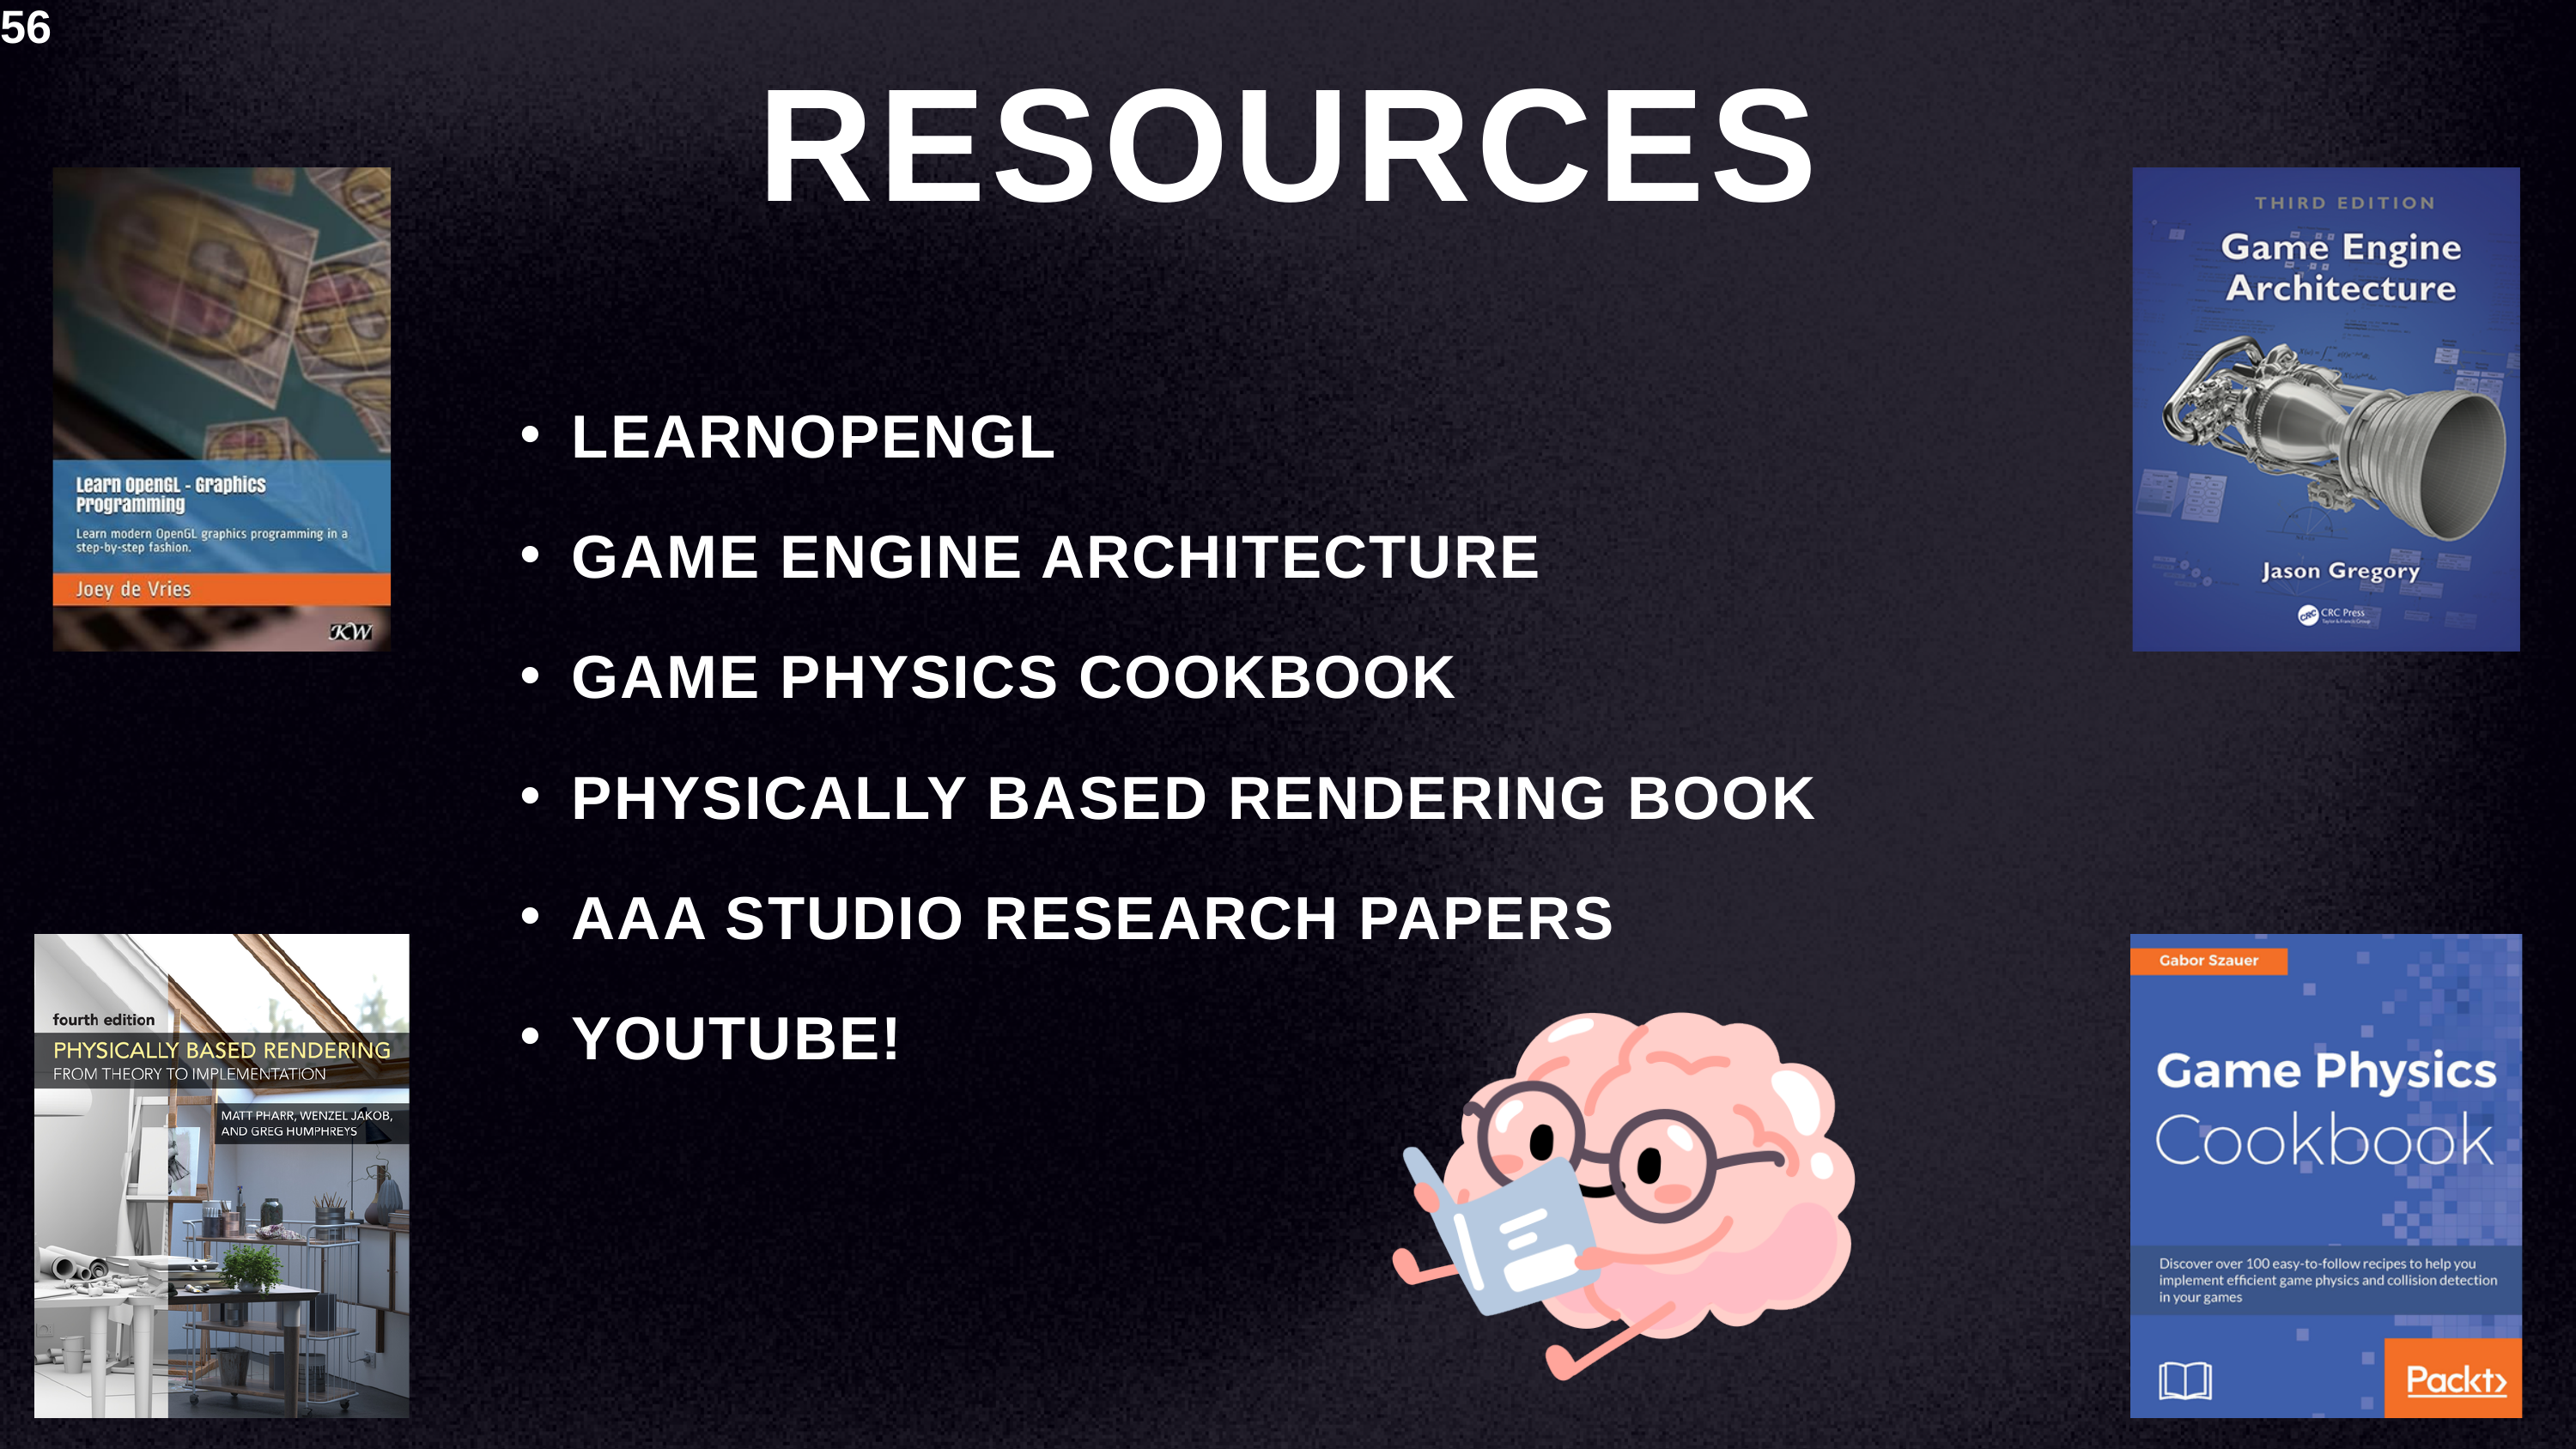

56
RESOURCES

LEARNOPENGL
GAME ENGINE ARCHITECTURE
GAME PHYSICS COOKBOOK
PHYSICALLY BASED RENDERING BOOK
AAA STUDIO RESEARCH PAPERS
YOUTUBE!